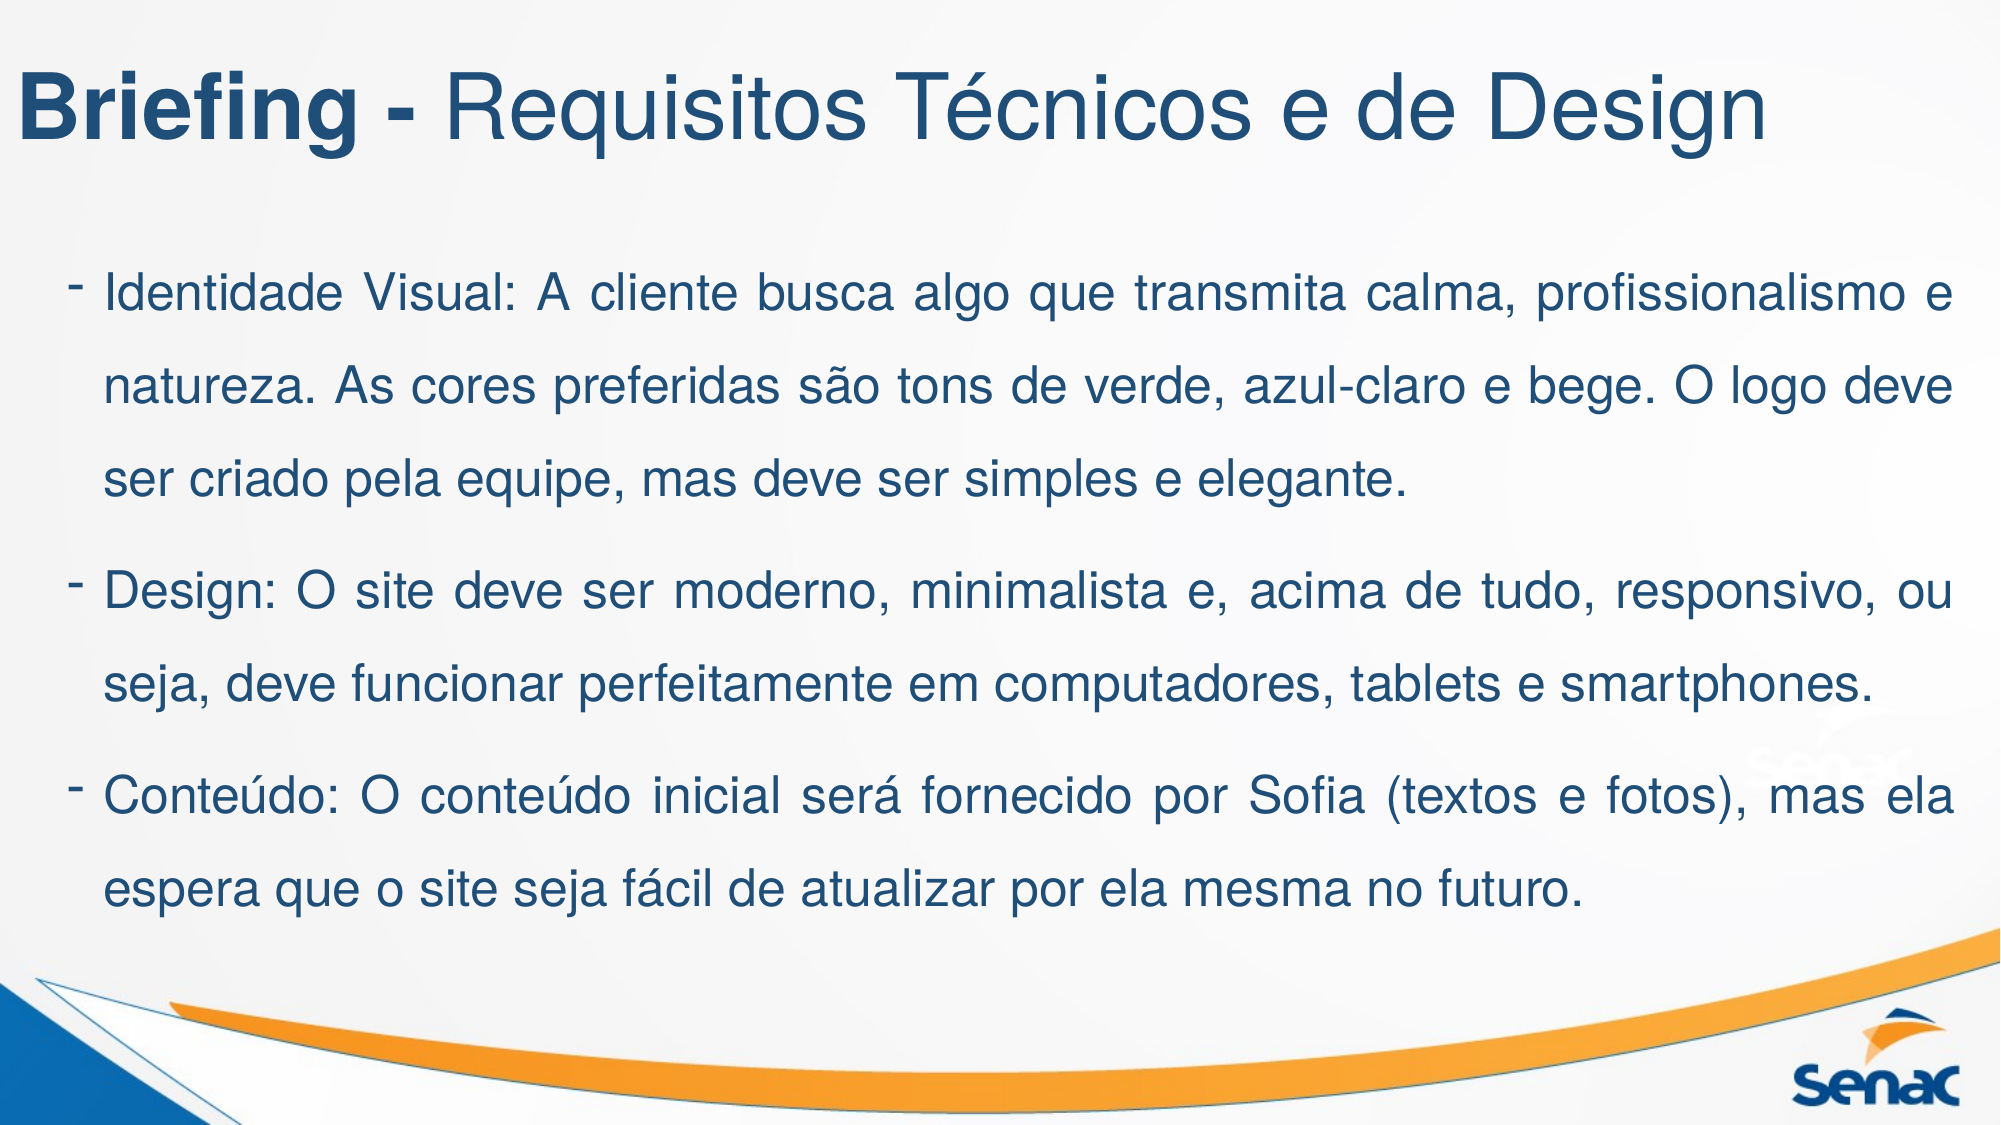

# Briefing - Requisitos Técnicos e de Design
Identidade Visual: A cliente busca algo que transmita calma, profissionalismo e natureza. As cores preferidas são tons de verde, azul-claro e bege. O logo deve ser criado pela equipe, mas deve ser simples e elegante.
Design: O site deve ser moderno, minimalista e, acima de tudo, responsivo, ou seja, deve funcionar perfeitamente em computadores, tablets e smartphones.
Conteúdo: O conteúdo inicial será fornecido por Sofia (textos e fotos), mas ela espera que o site seja fácil de atualizar por ela mesma no futuro.